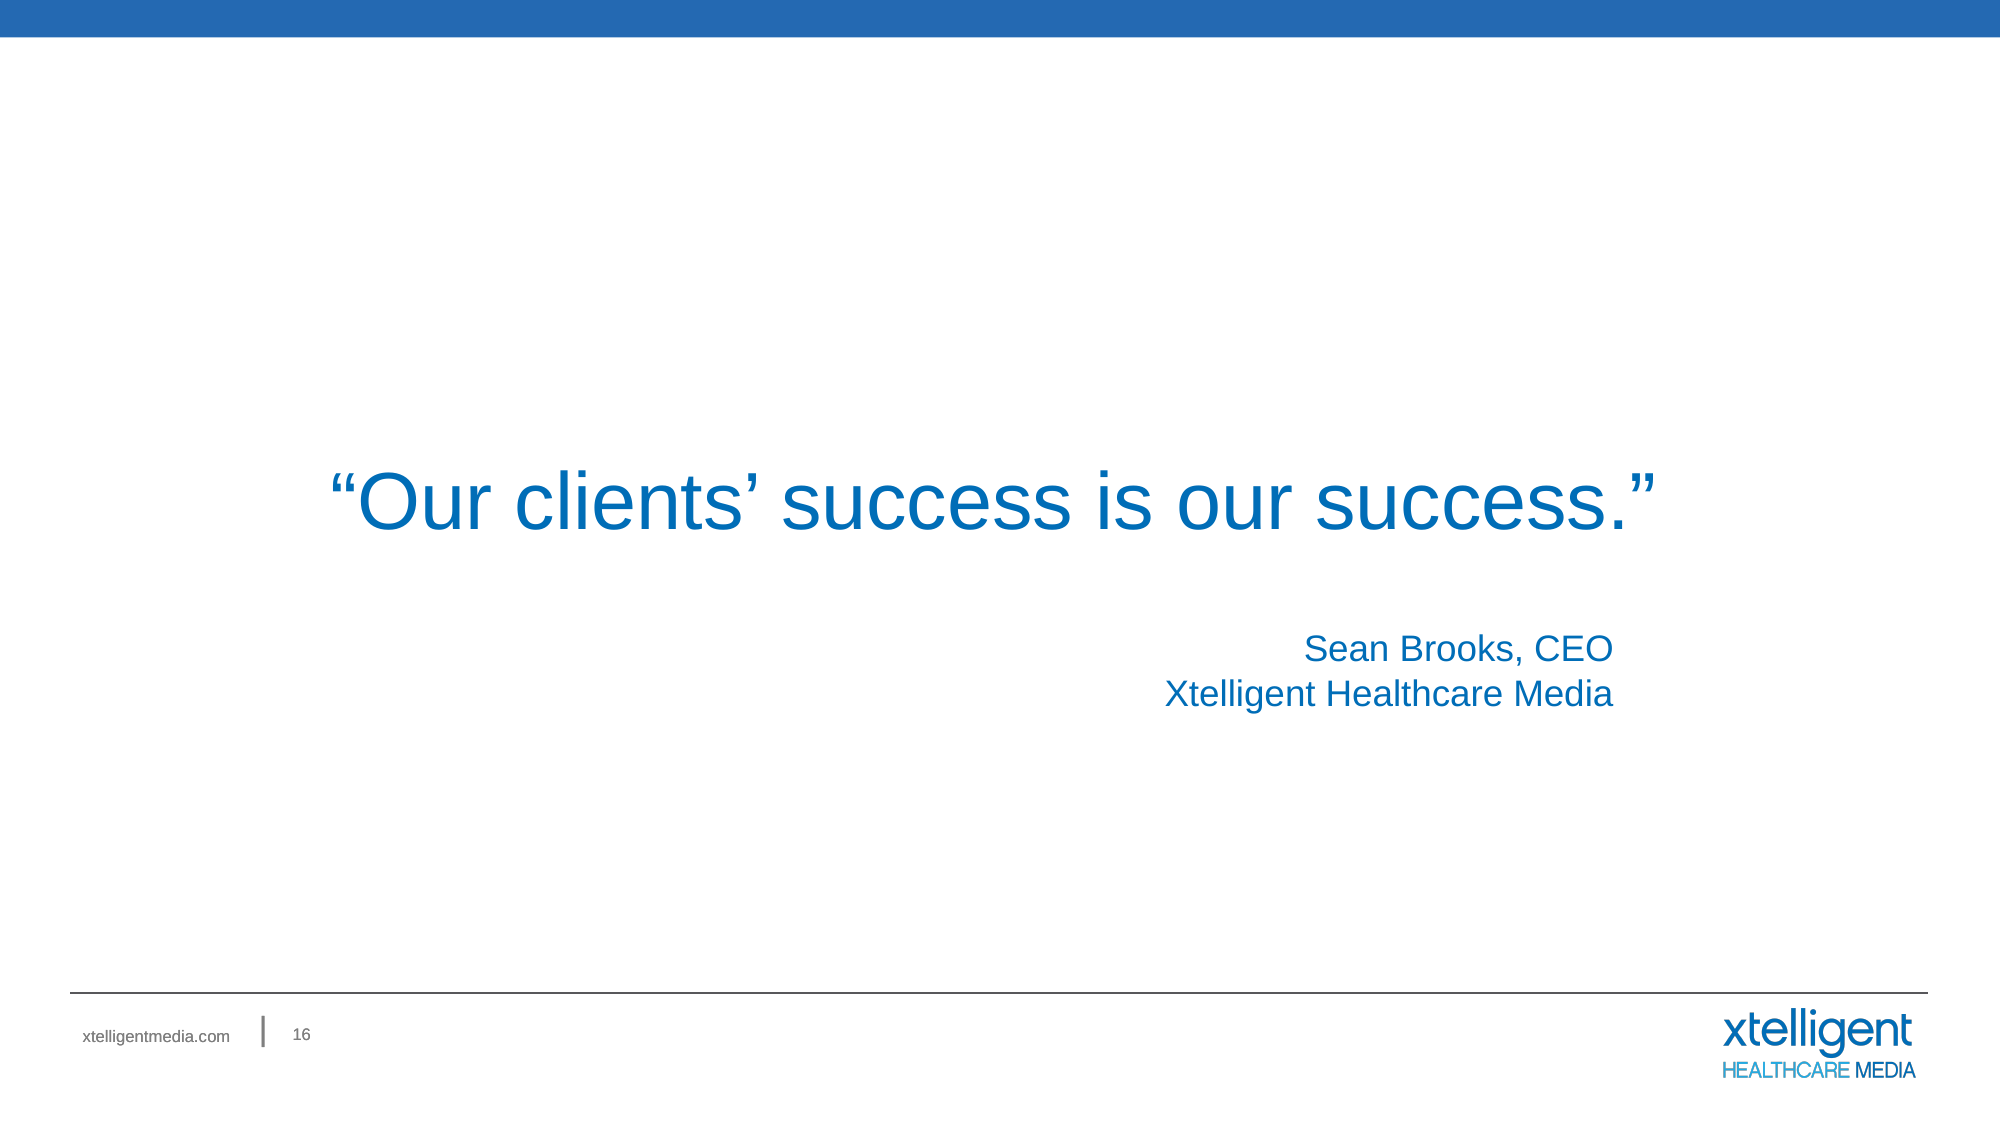

“Our clients’ success is our success.”
Sean Brooks, CEO
Xtelligent Healthcare Media